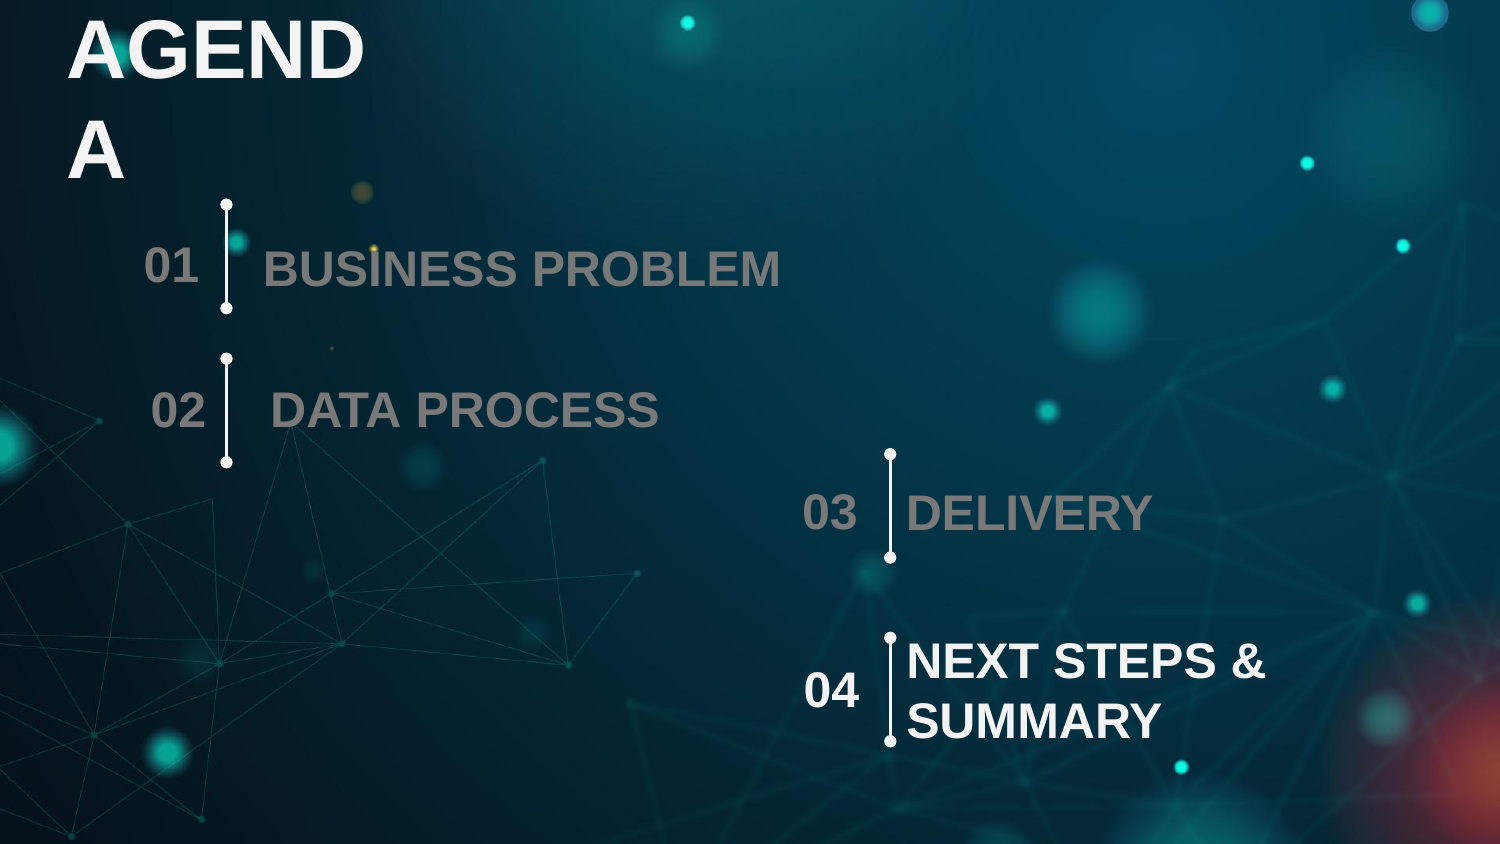

AGENDA
01
# BUSINESS PROBLEM
DATA PROCESS
02
03
DELIVERY
04
NEXT STEPS & SUMMARY